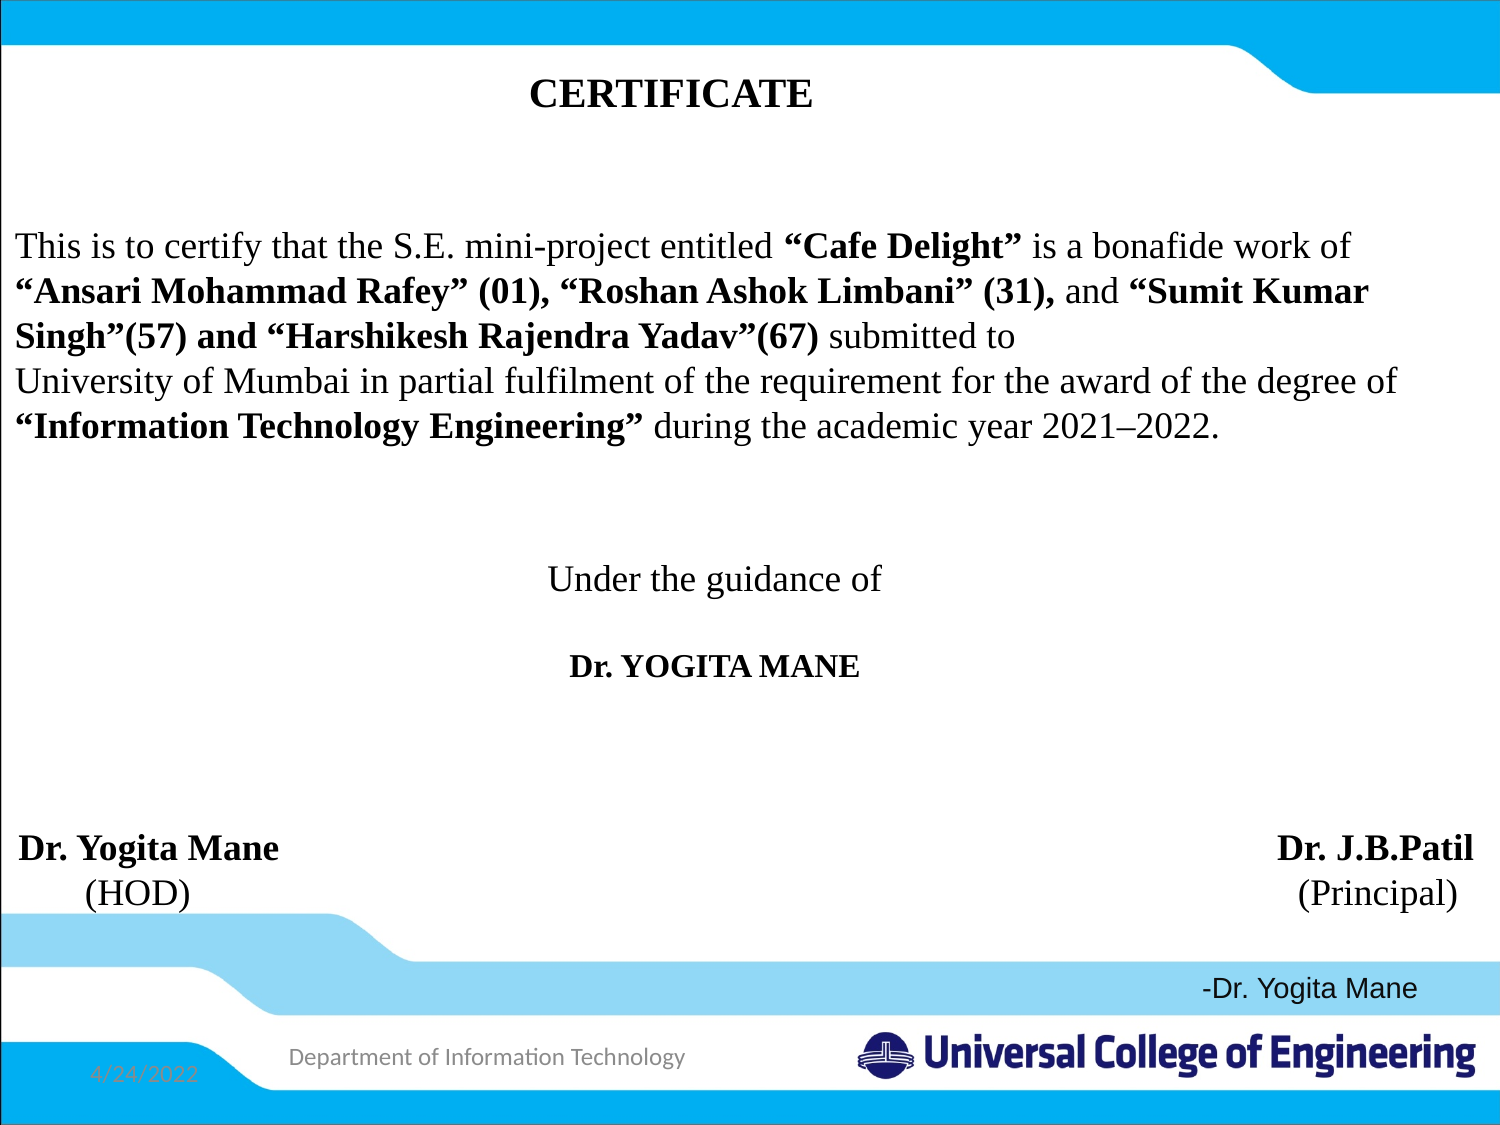

CERTIFICATE
This is to certify that the S.E. mini-project entitled “Cafe Delight” is a bonafide work of “Ansari Mohammad Rafey” (01), “Roshan Ashok Limbani” (31), and “Sumit Kumar Singh”(57) and “Harshikesh Rajendra Yadav”(67) submitted to
University of Mumbai in partial fulfilment of the requirement for the award of the degree of “Information Technology Engineering” during the academic year 2021–2022.

Under the guidance of
Dr. YOGITA MANE

  Dr. Yogita Mane                                                                                                         Dr. J.B.Patil
         (HOD)					                                          (Principal)

-Dr. Yogita Mane
Department of Information Technology
4/24/2022